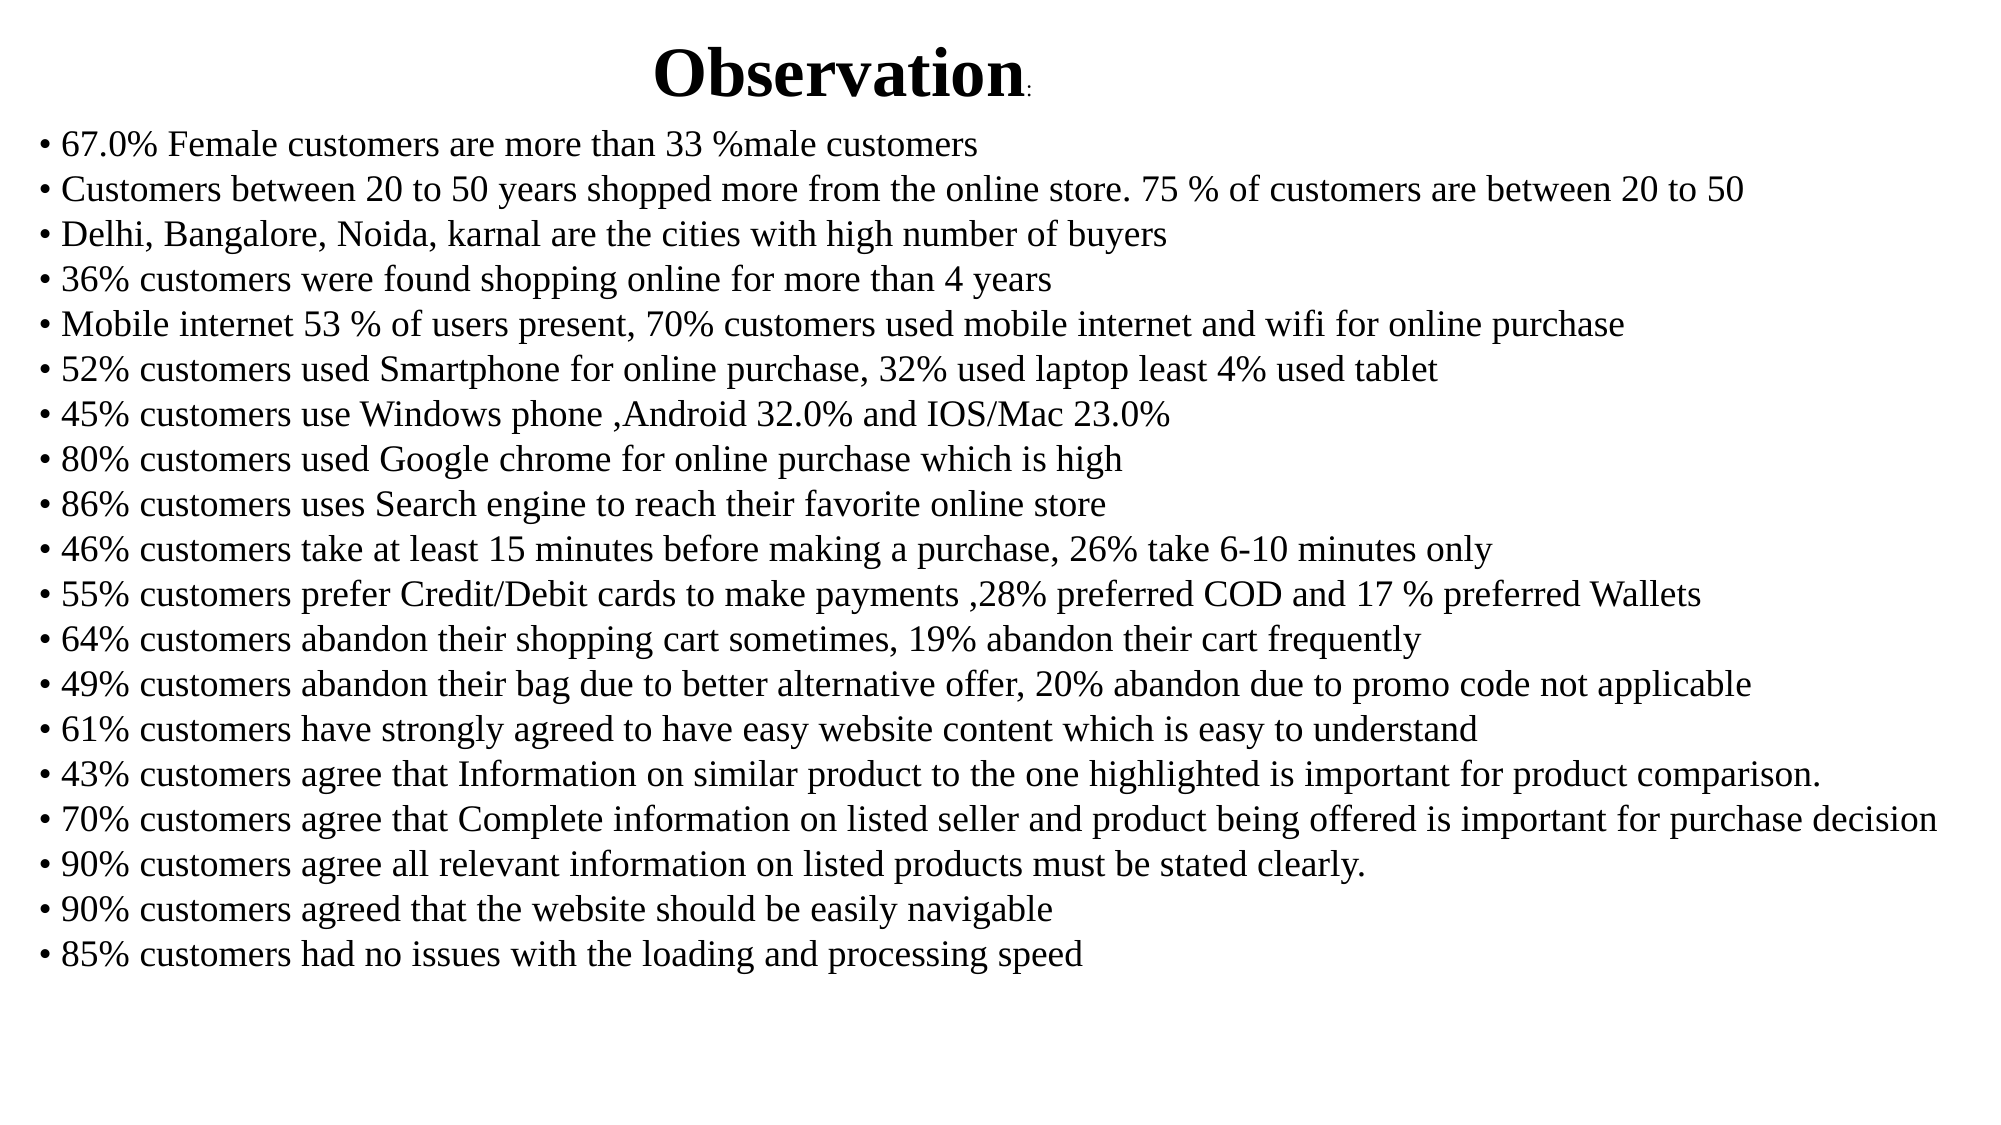

Observation:
• 67.0% Female customers are more than 33 %male customers
• Customers between 20 to 50 years shopped more from the online store. 75 % of customers are between 20 to 50
• Delhi, Bangalore, Noida, karnal are the cities with high number of buyers
• 36% customers were found shopping online for more than 4 years
• Mobile internet 53 % of users present, 70% customers used mobile internet and wifi for online purchase
• 52% customers used Smartphone for online purchase, 32% used laptop least 4% used tablet
• 45% customers use Windows phone ,Android 32.0% and IOS/Mac 23.0%
• 80% customers used Google chrome for online purchase which is high
• 86% customers uses Search engine to reach their favorite online store
• 46% customers take at least 15 minutes before making a purchase, 26% take 6-10 minutes only
• 55% customers prefer Credit/Debit cards to make payments ,28% preferred COD and 17 % preferred Wallets
• 64% customers abandon their shopping cart sometimes, 19% abandon their cart frequently
• 49% customers abandon their bag due to better alternative offer, 20% abandon due to promo code not applicable
• 61% customers have strongly agreed to have easy website content which is easy to understand
• 43% customers agree that Information on similar product to the one highlighted is important for product comparison.
• 70% customers agree that Complete information on listed seller and product being offered is important for purchase decision
• 90% customers agree all relevant information on listed products must be stated clearly.
• 90% customers agreed that the website should be easily navigable
• 85% customers had no issues with the loading and processing speed